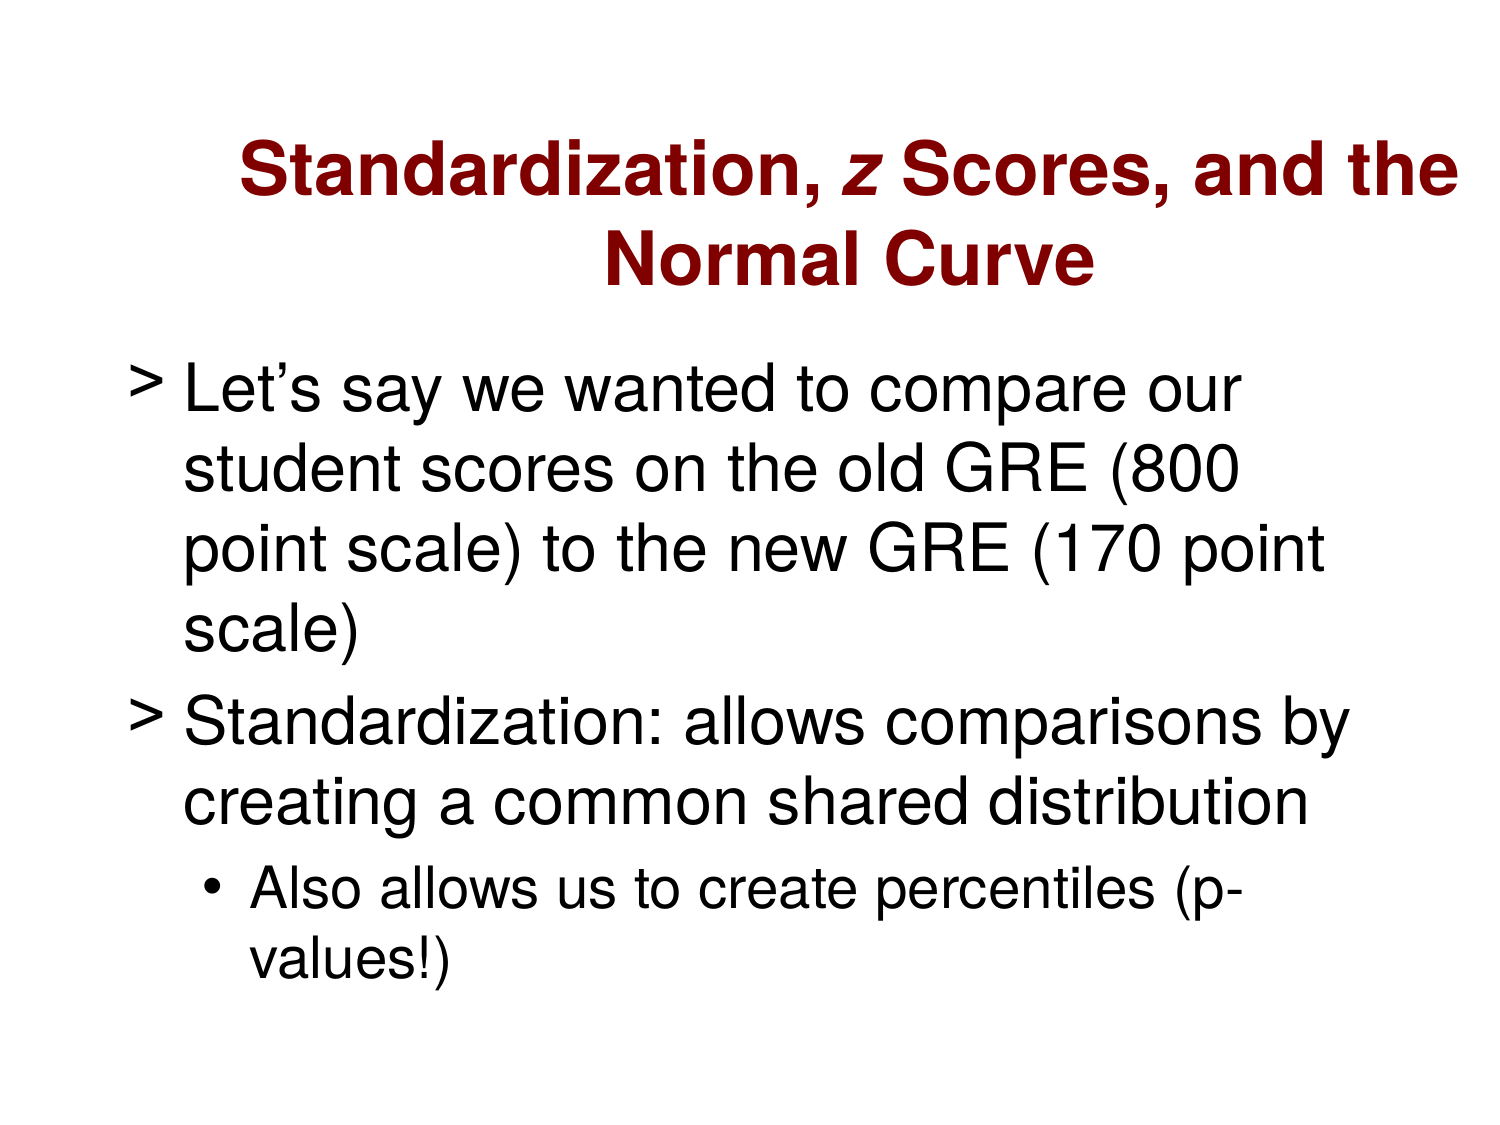

# Standardization, z Scores, and the Normal Curve
Let’s say we wanted to compare our student scores on the old GRE (800 point scale) to the new GRE (170 point scale)
Standardization: allows comparisons by creating a common shared distribution
Also allows us to create percentiles (p-values!)